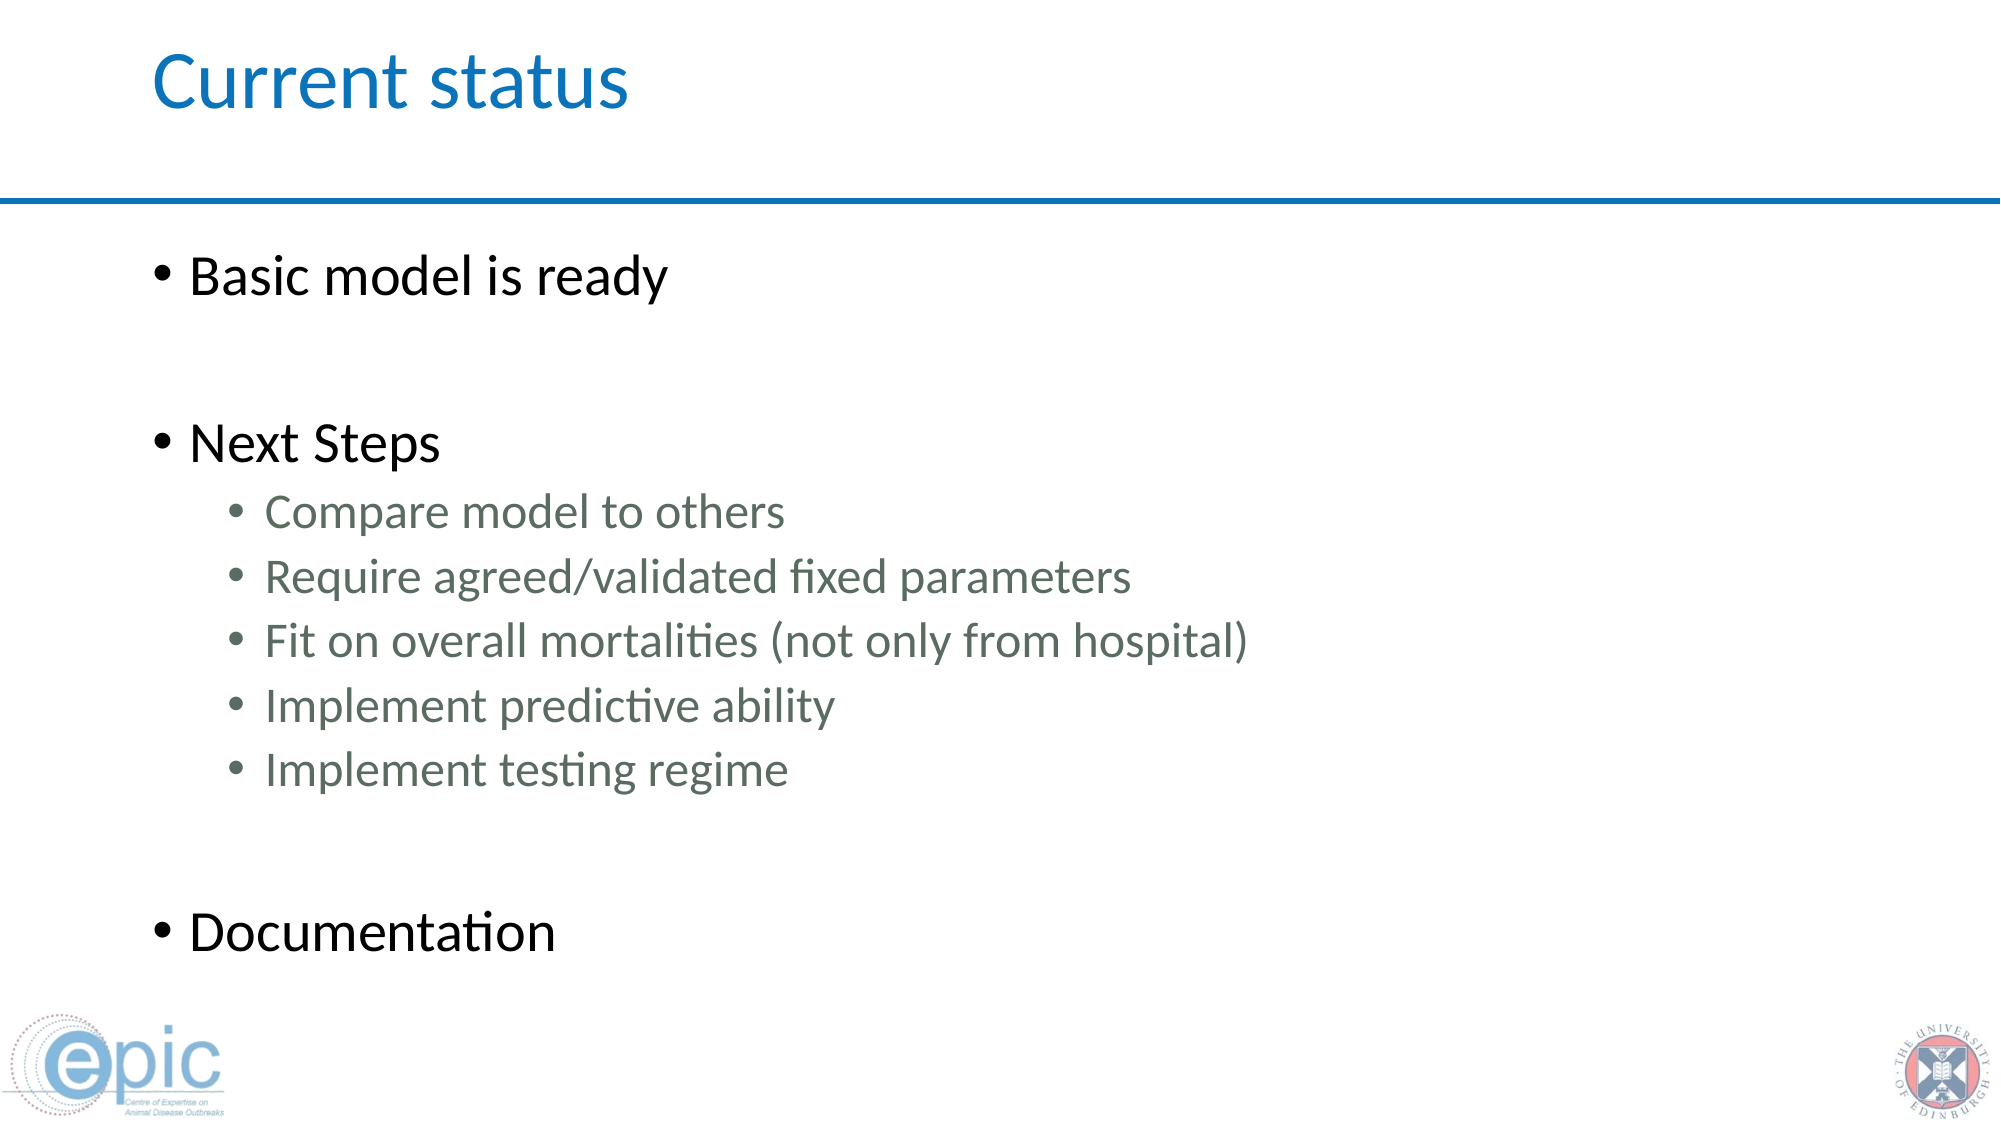

# Current status
Basic model is ready

Next Steps
Compare model to others
Require agreed/validated fixed parameters
Fit on overall mortalities (not only from hospital)
Implement predictive ability
Implement testing regime

Documentation